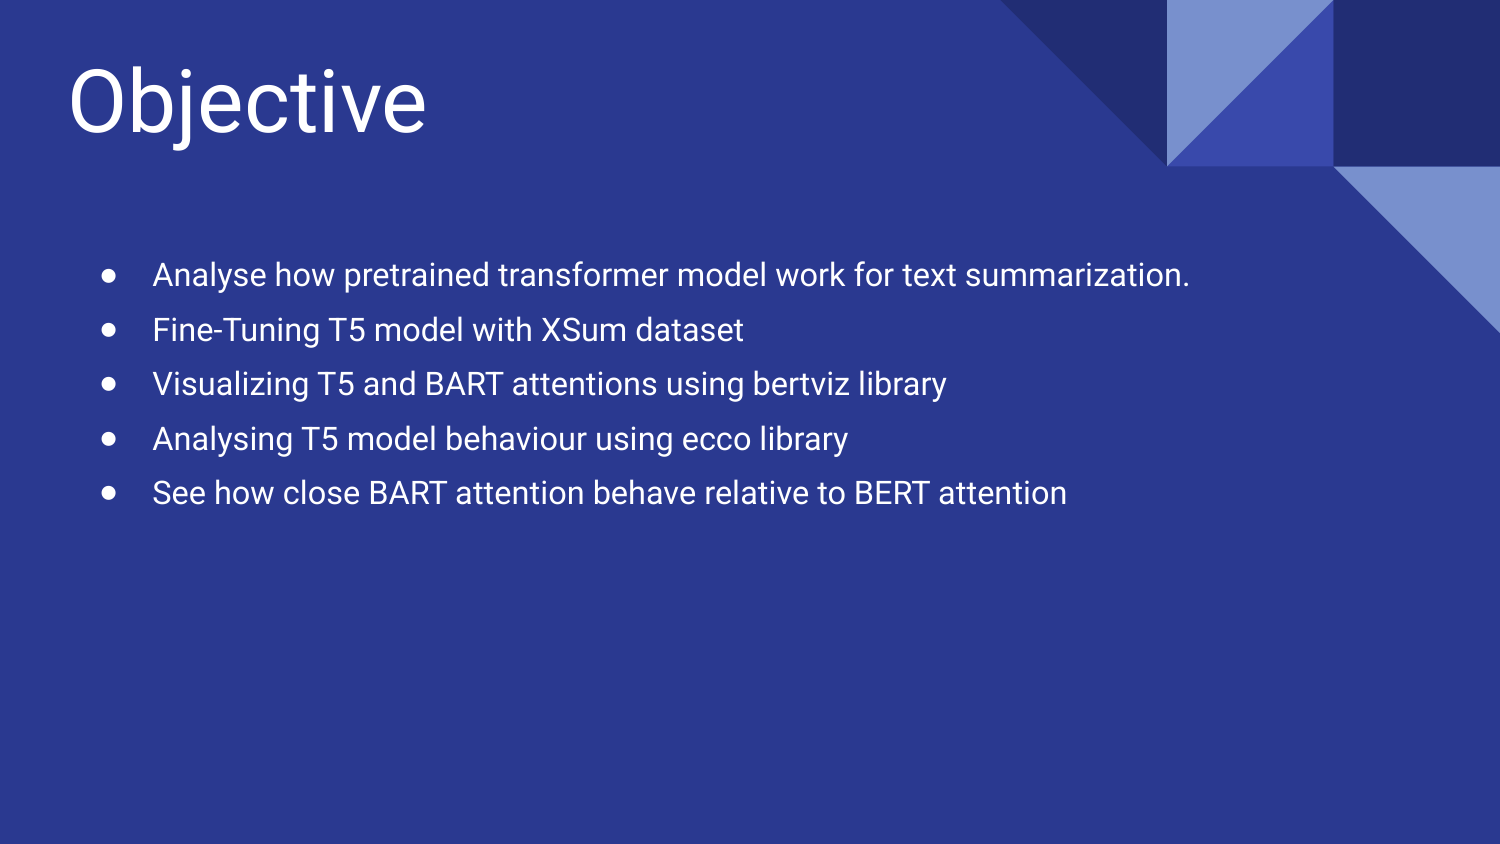

# Objective
Analyse how pretrained transformer model work for text summarization.
Fine-Tuning T5 model with XSum dataset
Visualizing T5 and BART attentions using bertviz library
Analysing T5 model behaviour using ecco library
See how close BART attention behave relative to BERT attention